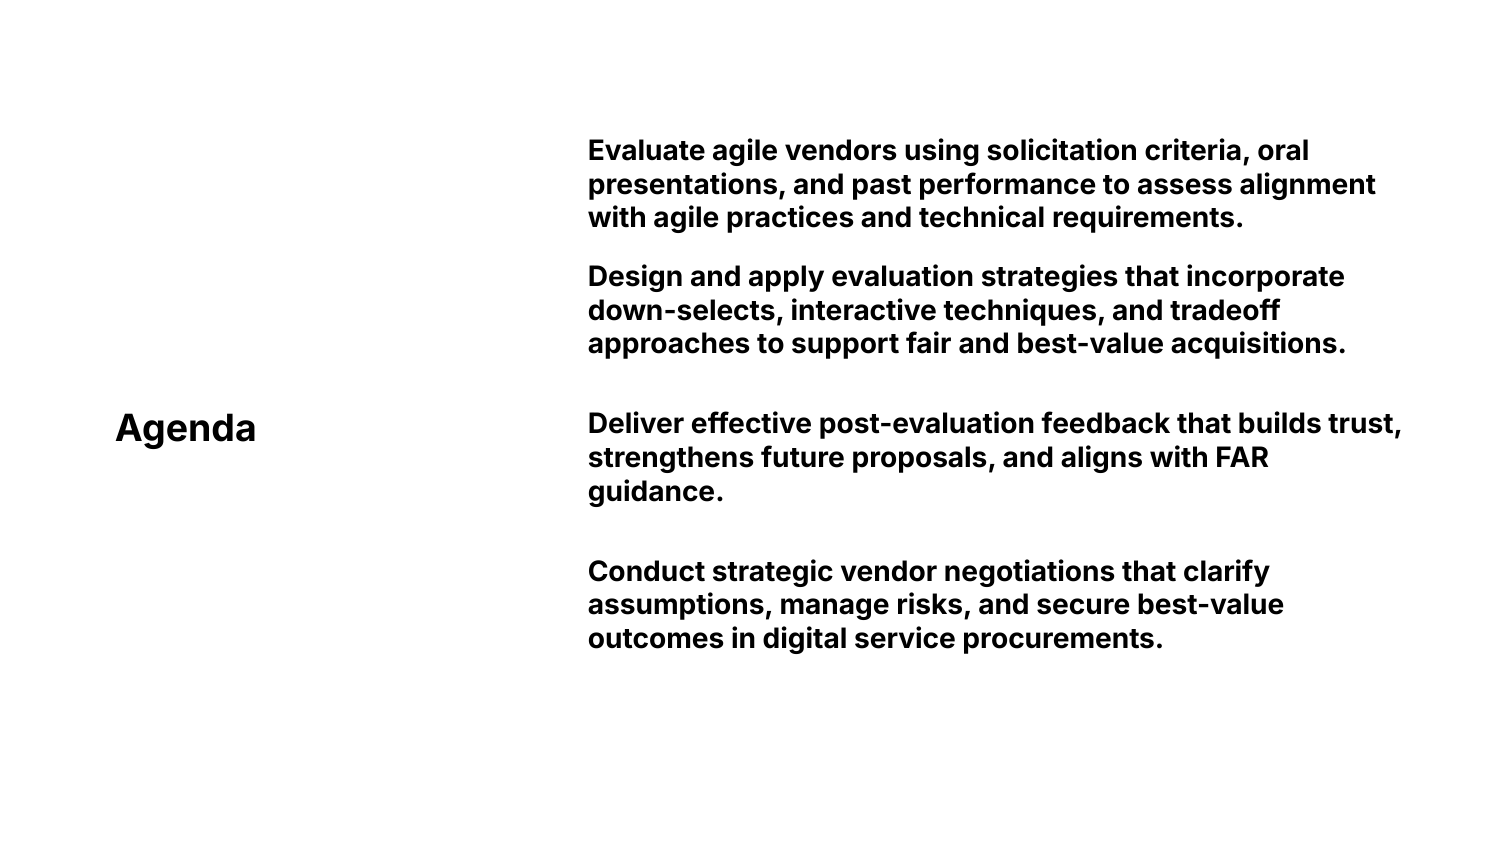

Evaluate agile vendors using solicitation criteria, oral presentations, and past performance to assess alignment with agile practices and technical requirements.

Design and apply evaluation strategies that incorporate down-selects, interactive techniques, and tradeoff approaches to support fair and best-value acquisitions.

Deliver effective post-evaluation feedback that builds trust, strengthens future proposals, and aligns with FAR guidance.

Conduct strategic vendor negotiations that clarify assumptions, manage risks, and secure best-value outcomes in digital service procurements.

Agenda